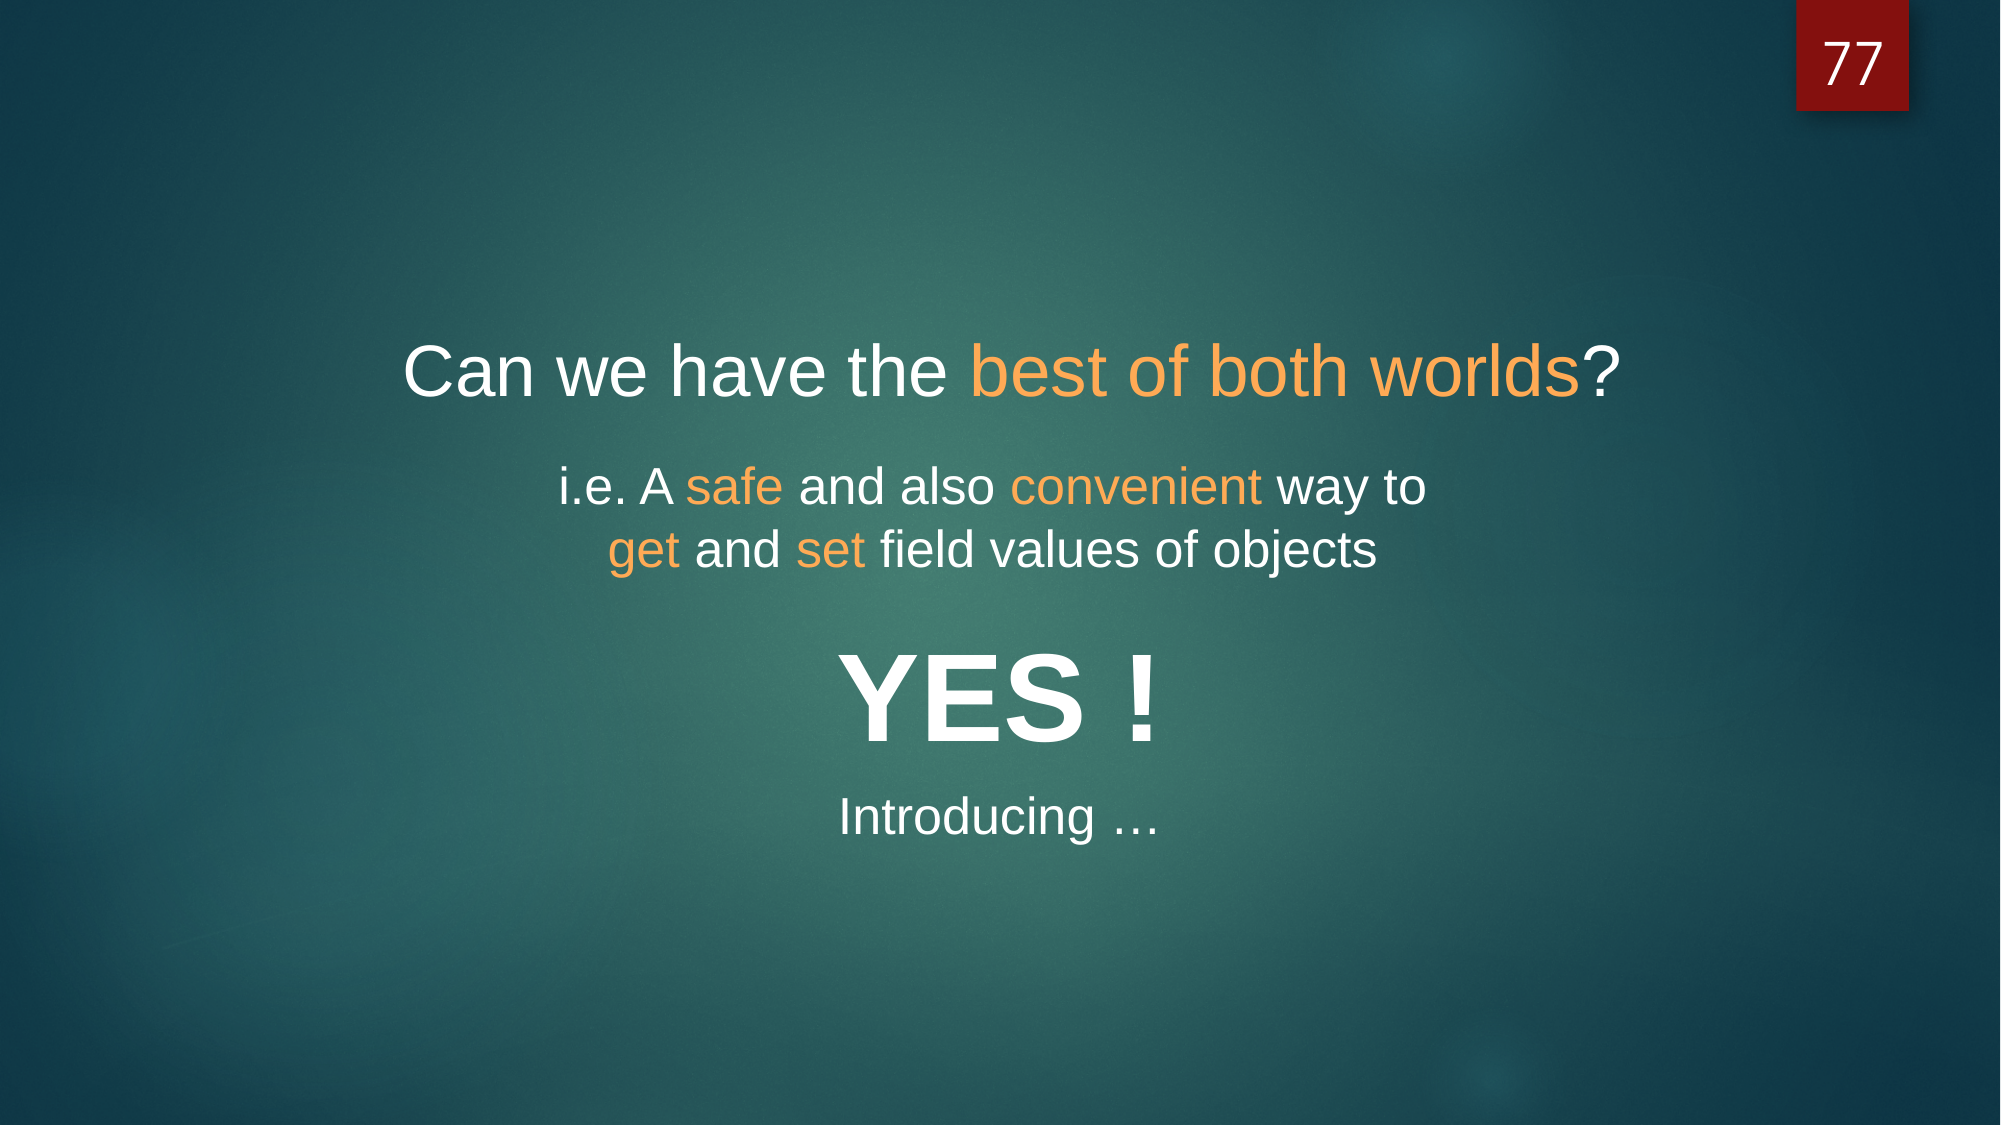

77

Can we have the best of both worlds?
i.e. A safe and also convenient way to
get and set field values of objects
YES !
Introducing …